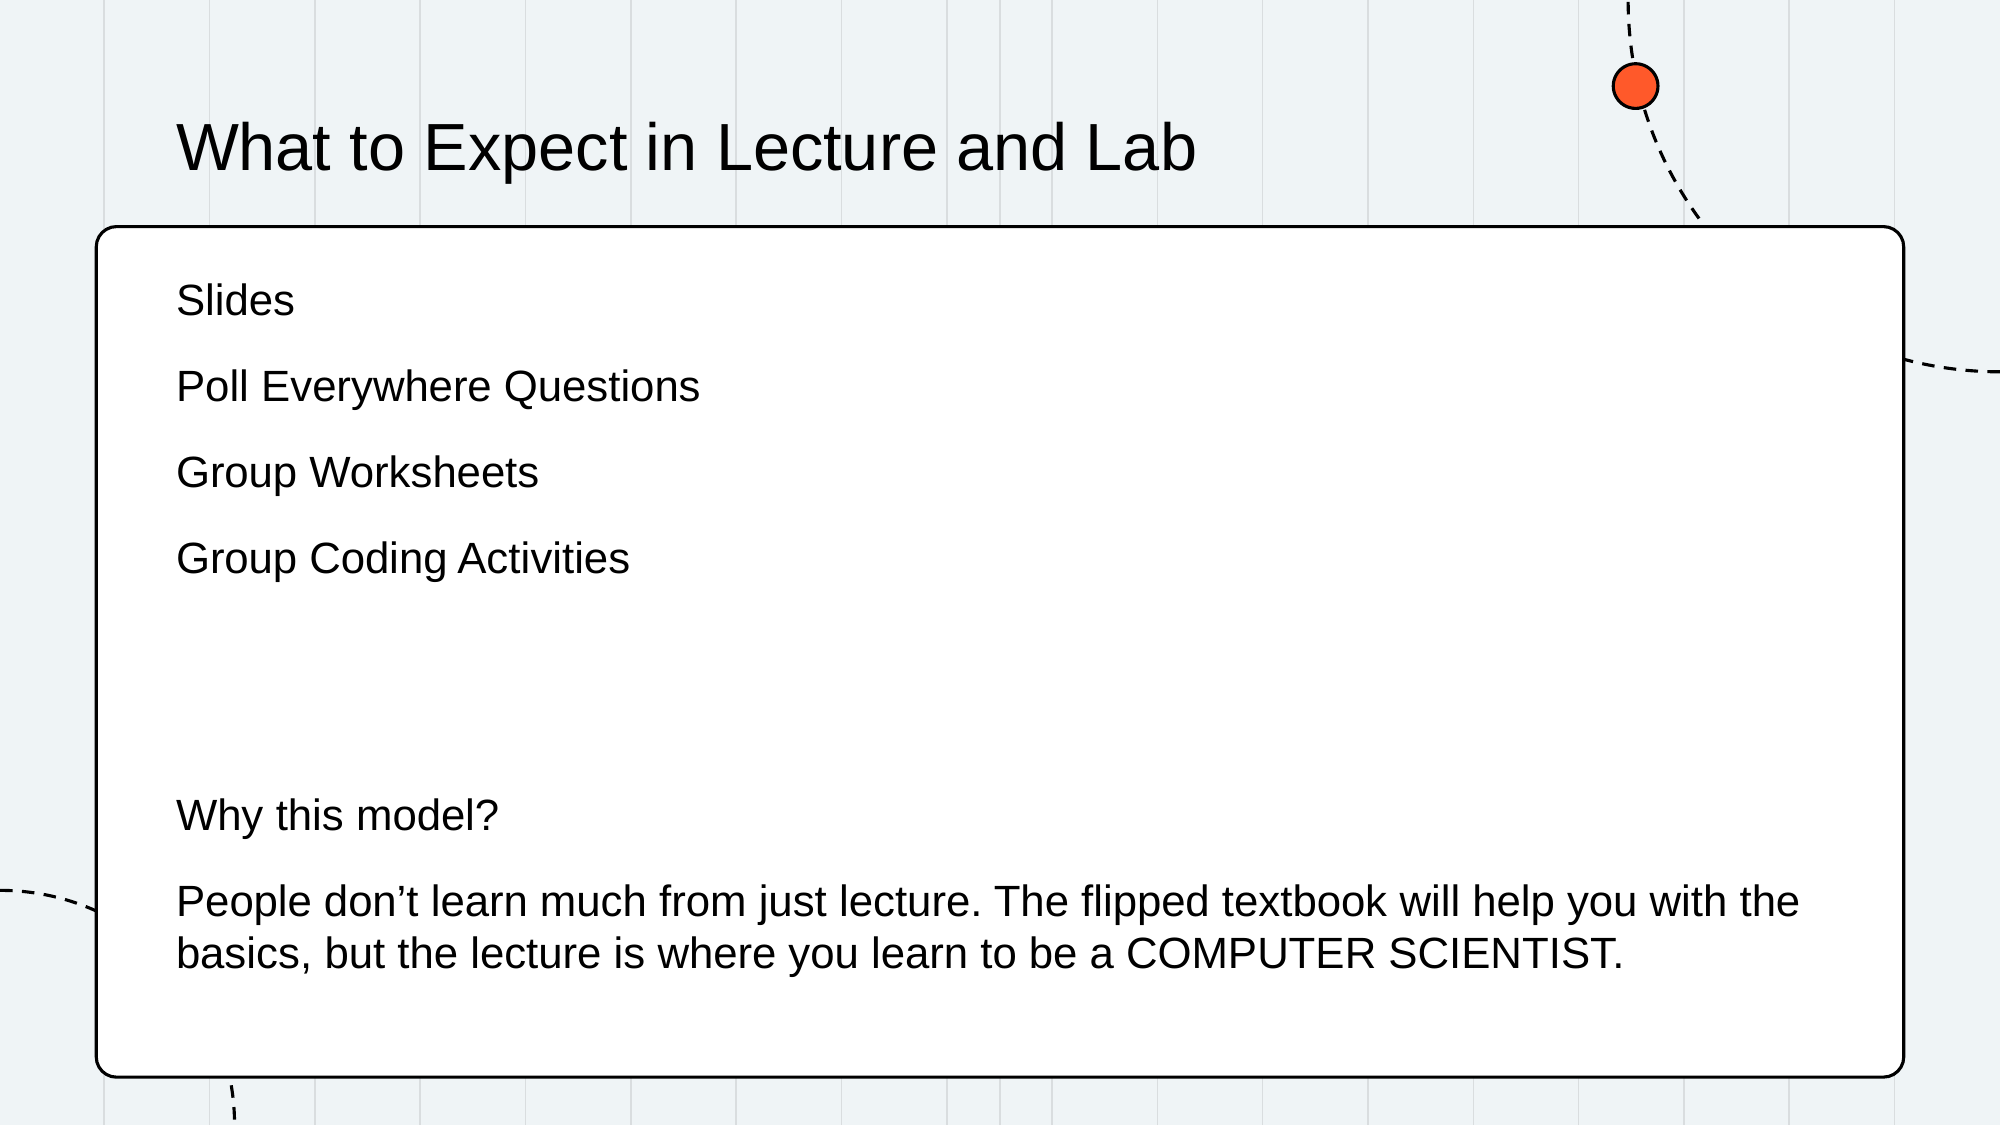

# What to Expect in Lecture and Lab
Slides
Poll Everywhere Questions
Group Worksheets
Group Coding Activities

Why this model?
People don’t learn much from just lecture. The flipped textbook will help you with the basics, but the lecture is where you learn to be a COMPUTER SCIENTIST.